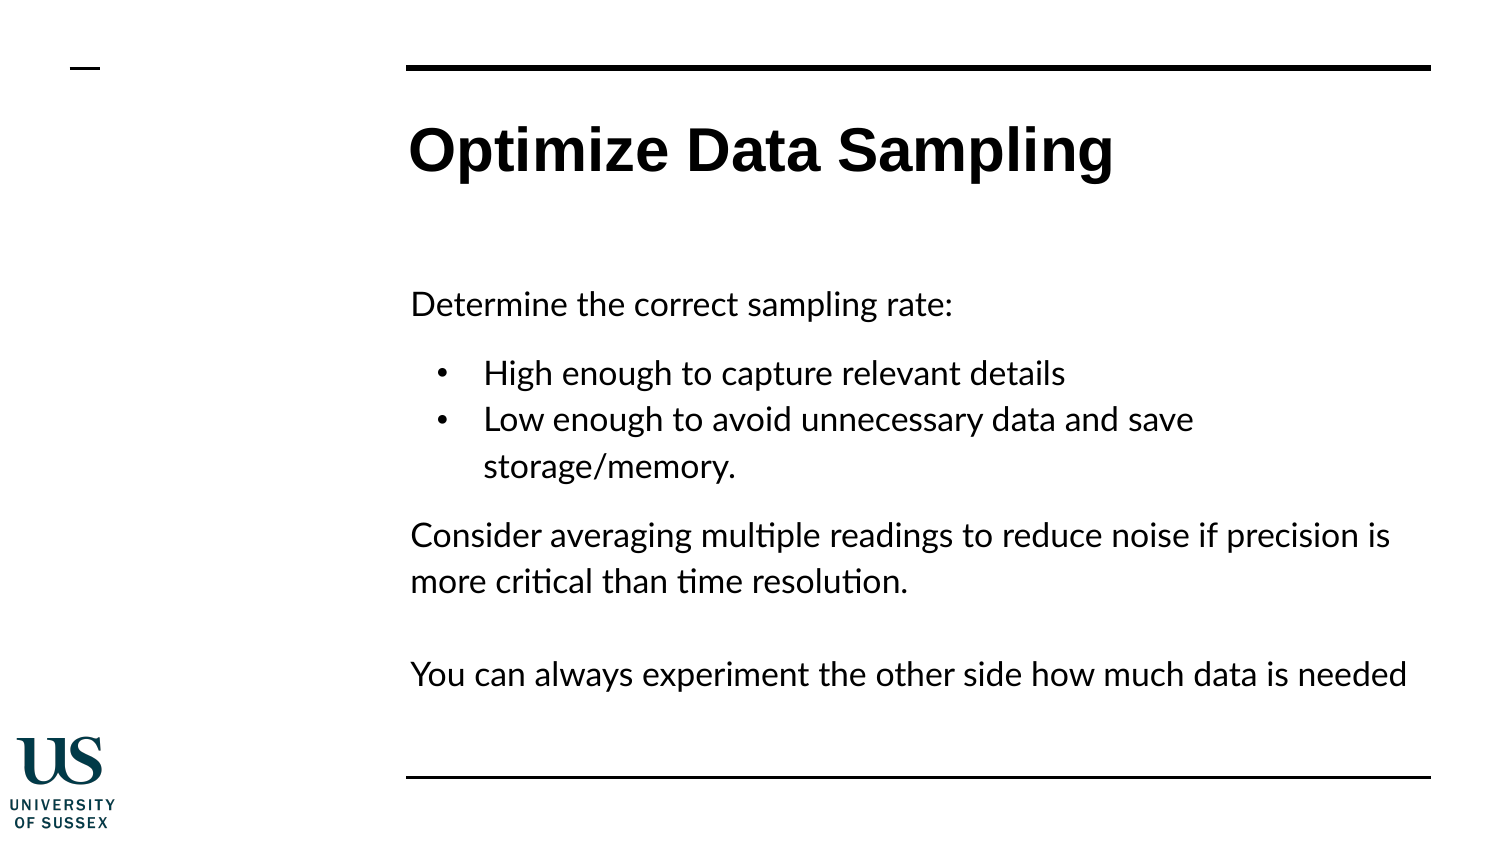

# Optimize Data Sampling
Determine the correct sampling rate:
High enough to capture relevant details
Low enough to avoid unnecessary data and save storage/memory.
Consider averaging multiple readings to reduce noise if precision is more critical than time resolution.

You can always experiment the other side how much data is needed